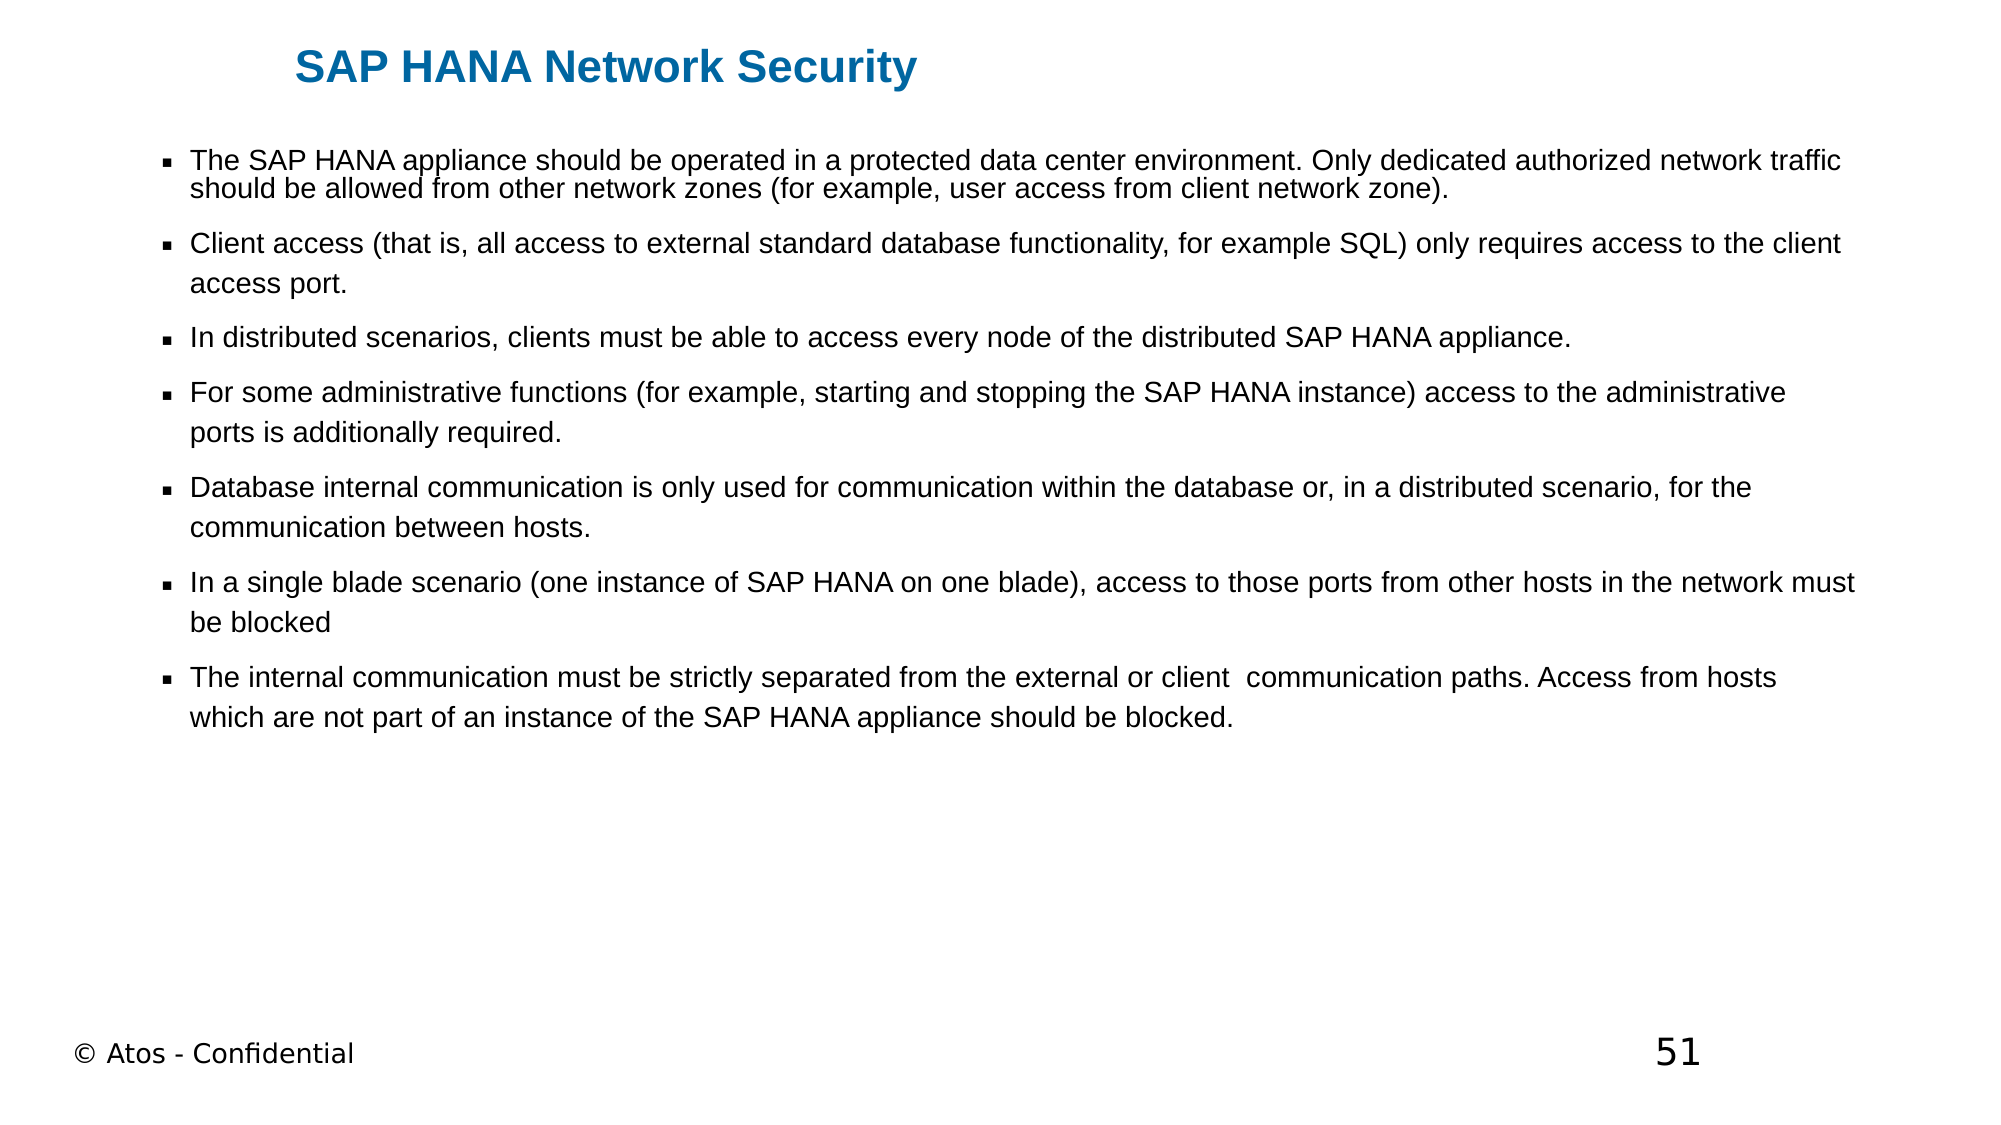

SAP HANA Network Security
The SAP HANA appliance should be operated in a protected data center environment. Only dedicated authorized network traffic should be allowed from other network zones (for example, user access from client network zone).
Client access (that is, all access to external standard database functionality, for example SQL) only requires access to the client access port.
In distributed scenarios, clients must be able to access every node of the distributed SAP HANA appliance.
For some administrative functions (for example, starting and stopping the SAP HANA instance) access to the administrative ports is additionally required.
Database internal communication is only used for communication within the database or, in a distributed scenario, for the communication between hosts.
In a single blade scenario (one instance of SAP HANA on one blade), access to those ports from other hosts in the network must be blocked
The internal communication must be strictly separated from the external or client  communication paths. Access from hosts which are not part of an instance of the SAP HANA appliance should be blocked.
51